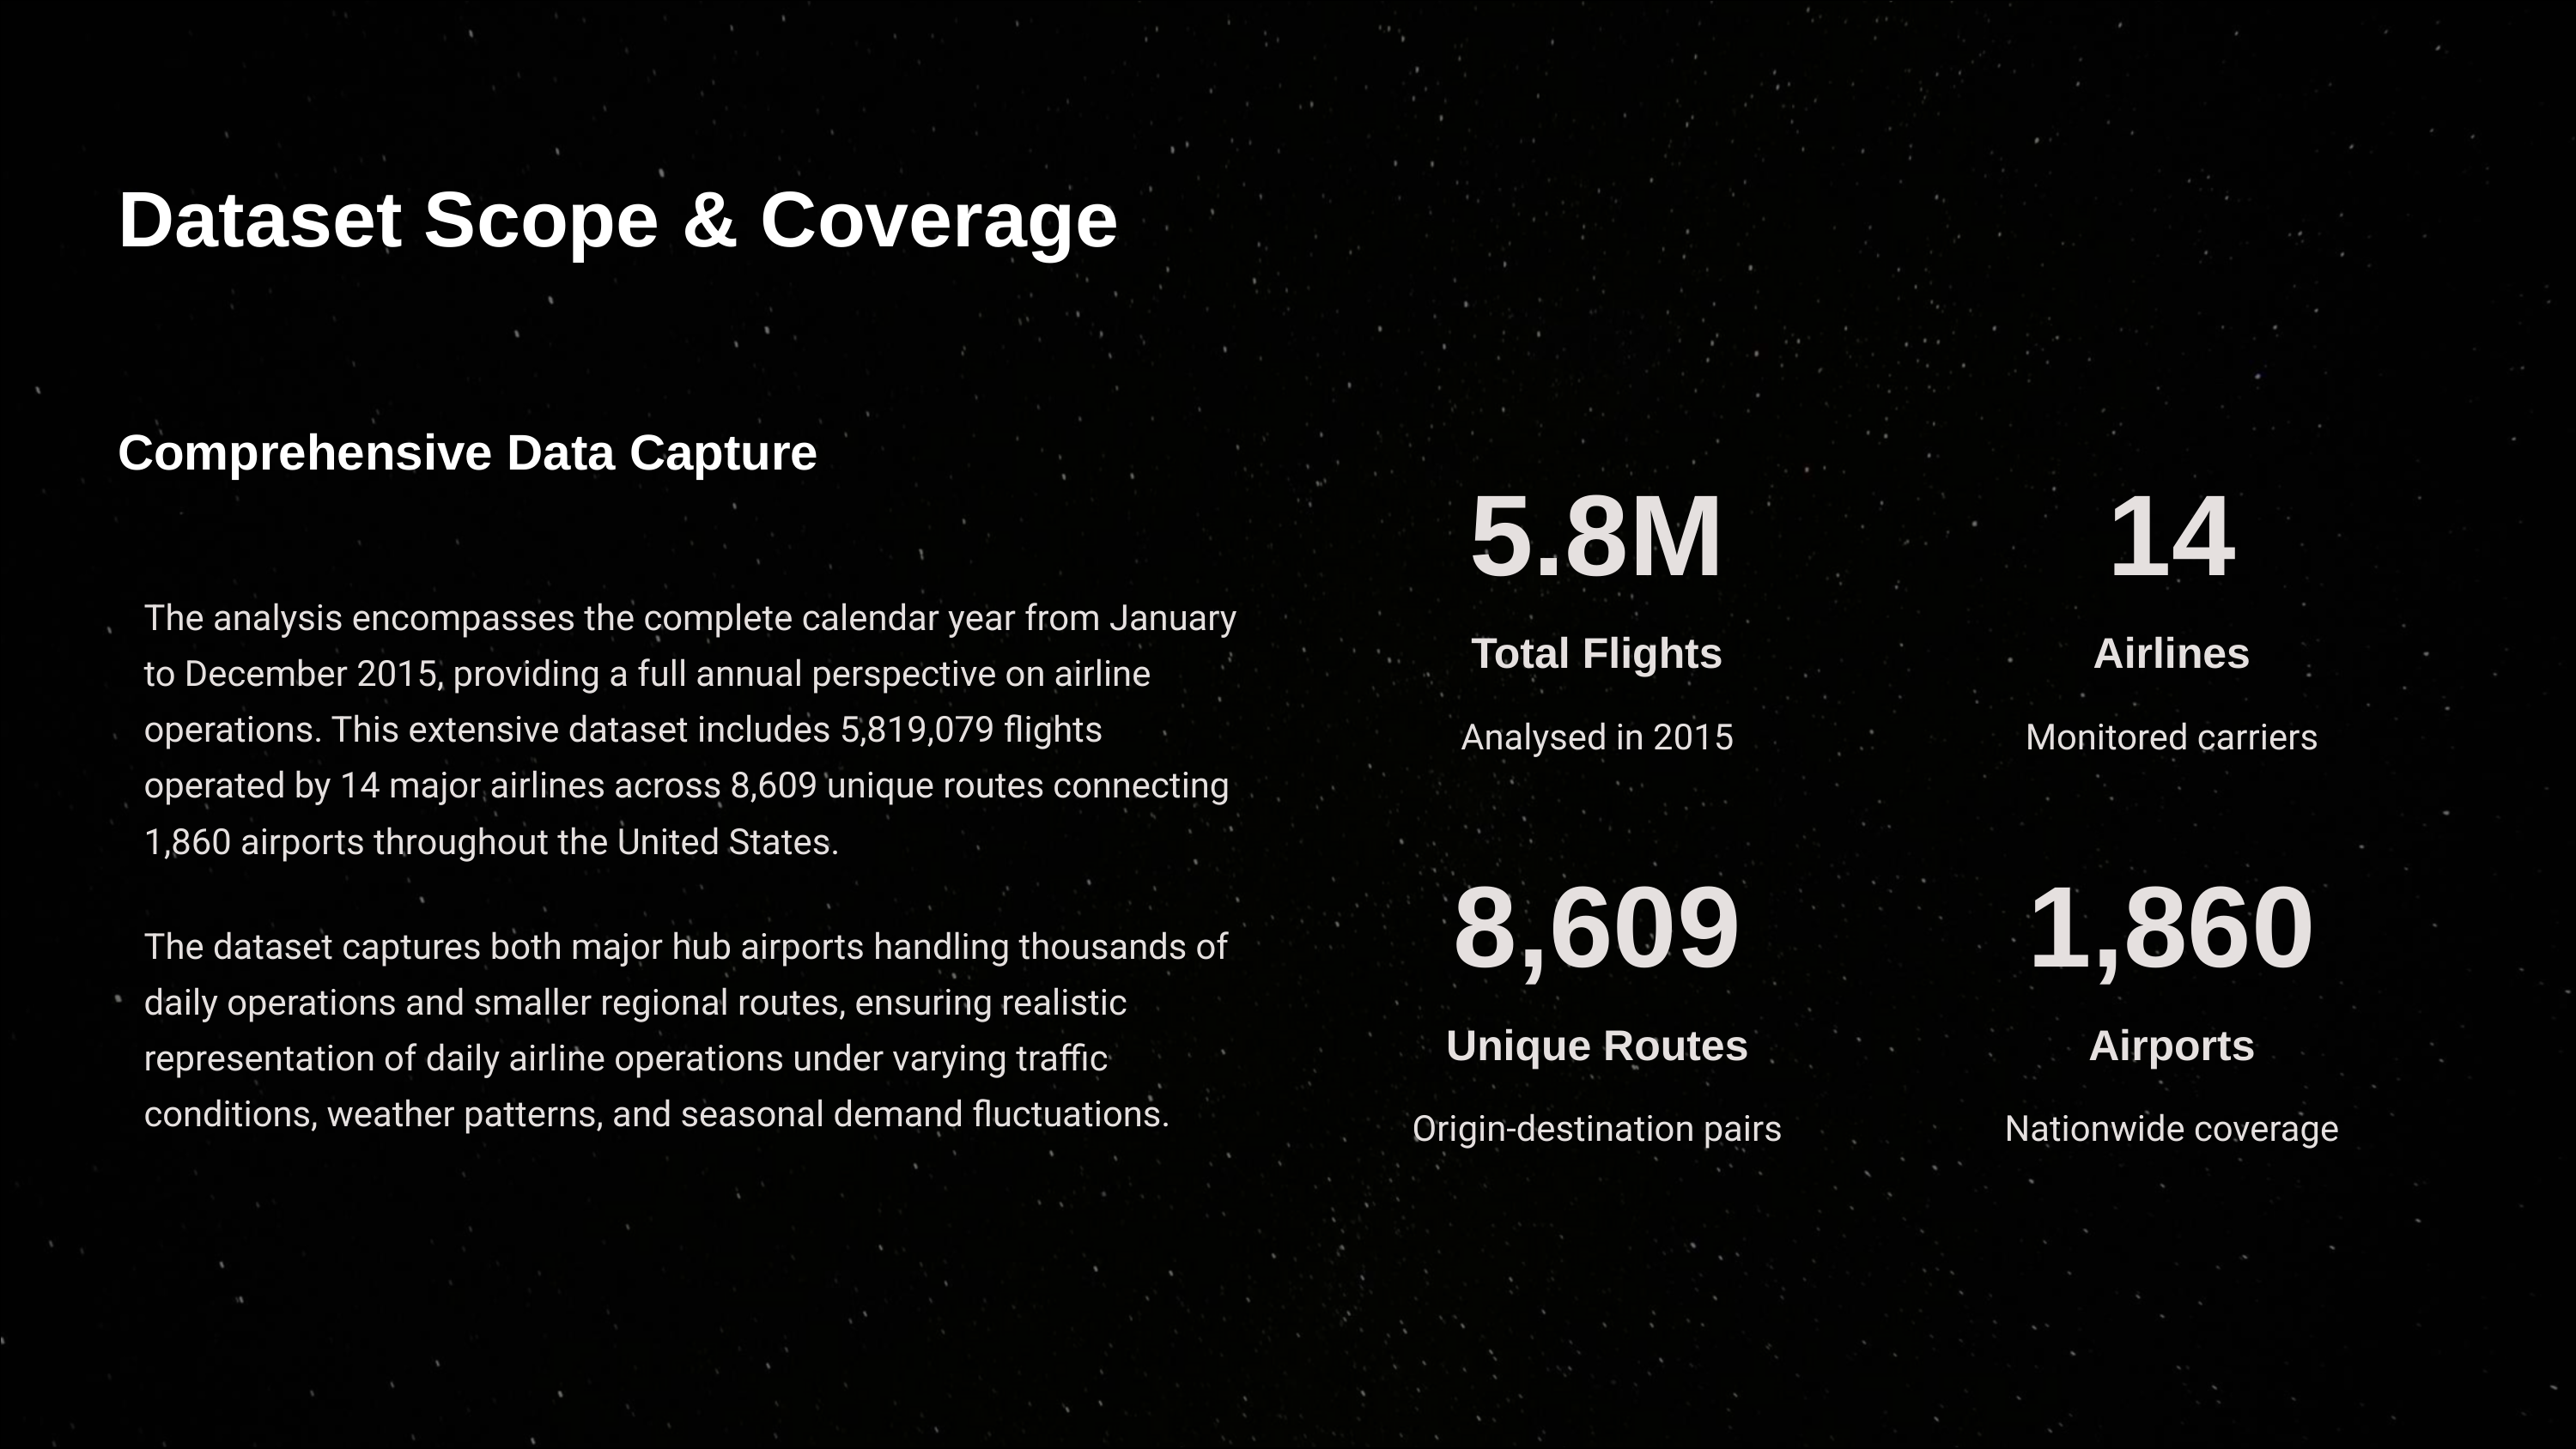

Dataset Scope & Coverage
Comprehensive Data Capture
5.8M
14
The analysis encompasses the complete calendar year from January to December 2015, providing a full annual perspective on airline operations. This extensive dataset includes 5,819,079 flights operated by 14 major airlines across 8,609 unique routes connecting 1,860 airports throughout the United States.
Total Flights
Airlines
Analysed in 2015
Monitored carriers
8,609
1,860
The dataset captures both major hub airports handling thousands of daily operations and smaller regional routes, ensuring realistic representation of daily airline operations under varying traffic conditions, weather patterns, and seasonal demand fluctuations.
Unique Routes
Airports
Origin-destination pairs
Nationwide coverage